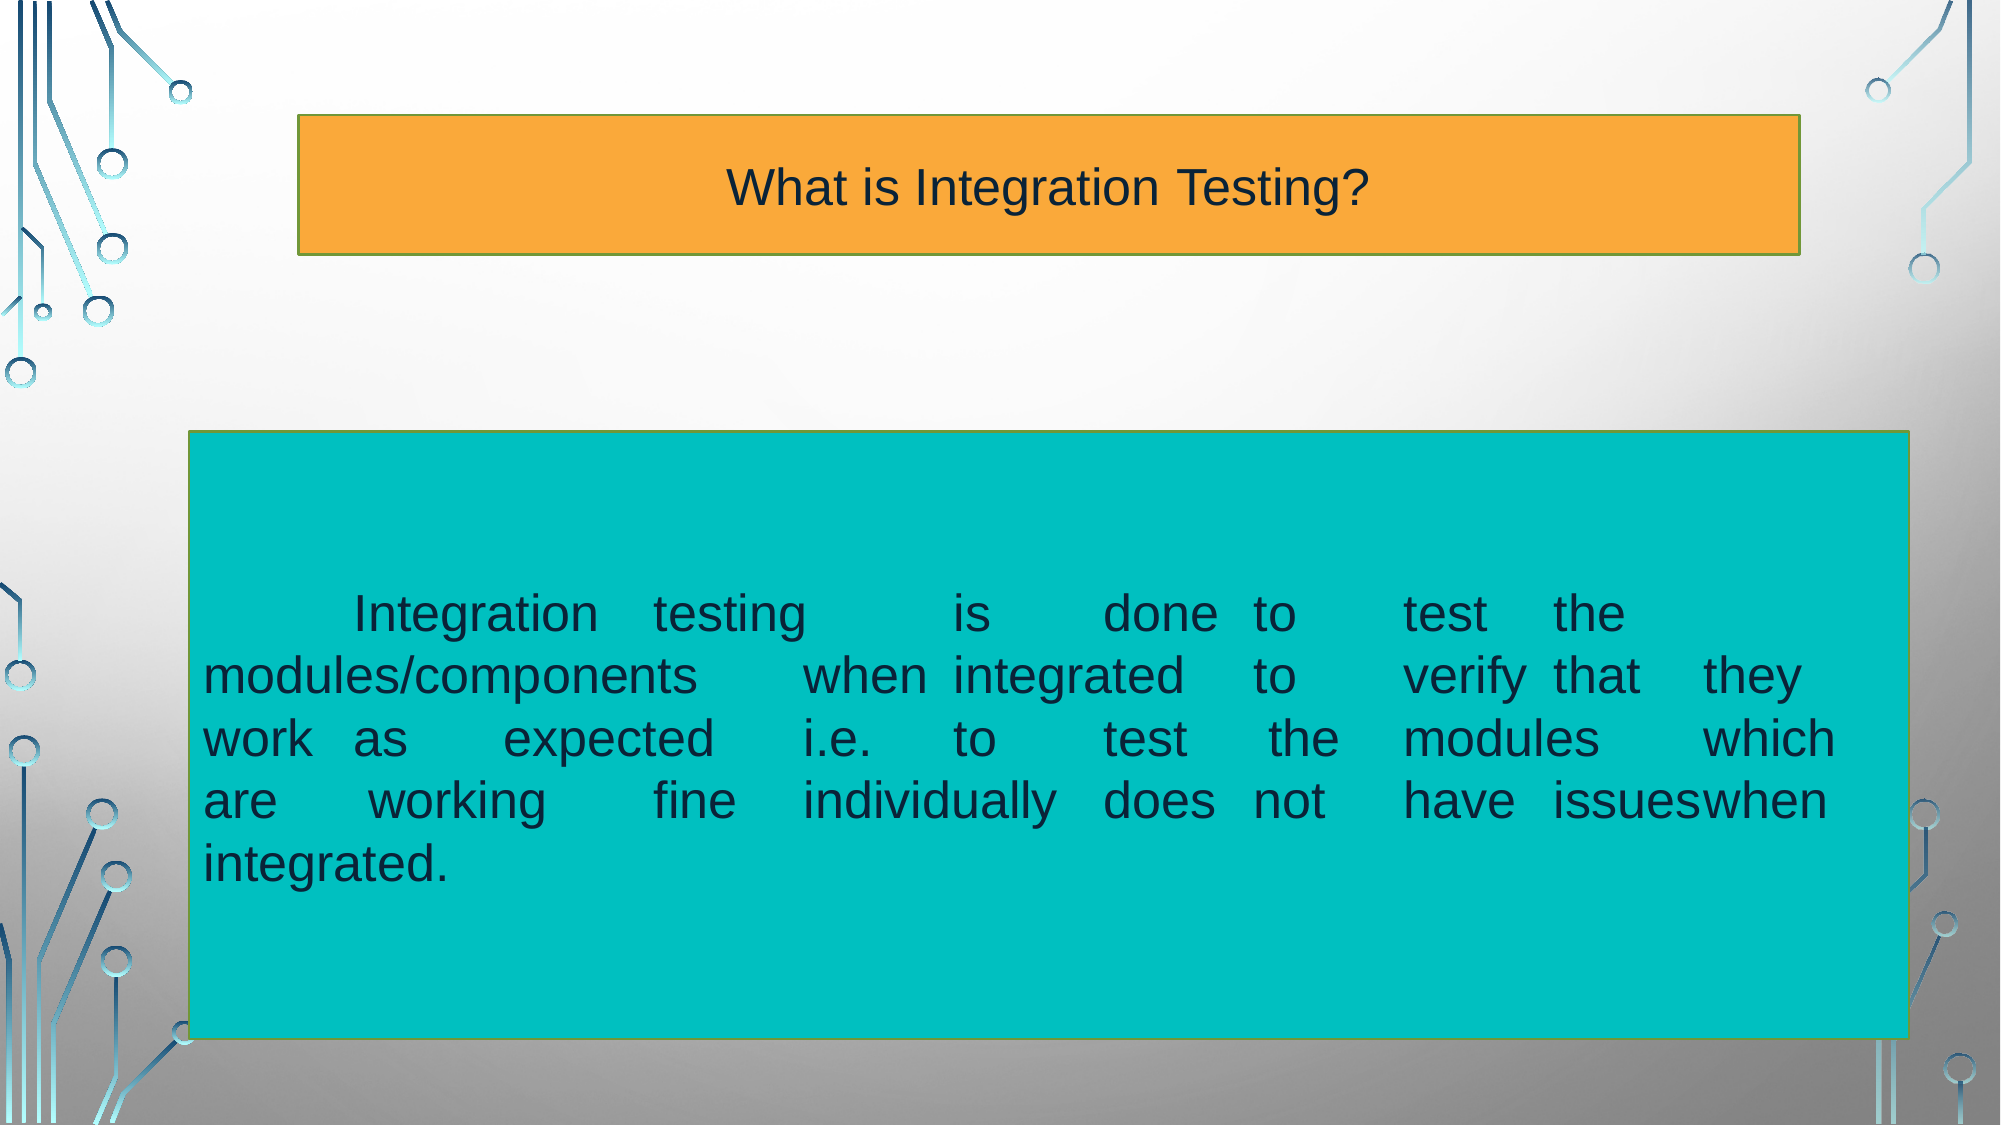

What is Integration	Testing?
	Integration 	testing	is	done	to	test 	the	modules/components	when	integrated	to	verify	that	they	work	as	expected	i.e.	to	test	 the	modules	which	are	 working	fine	individually	does	not	have	issues	when	integrated.